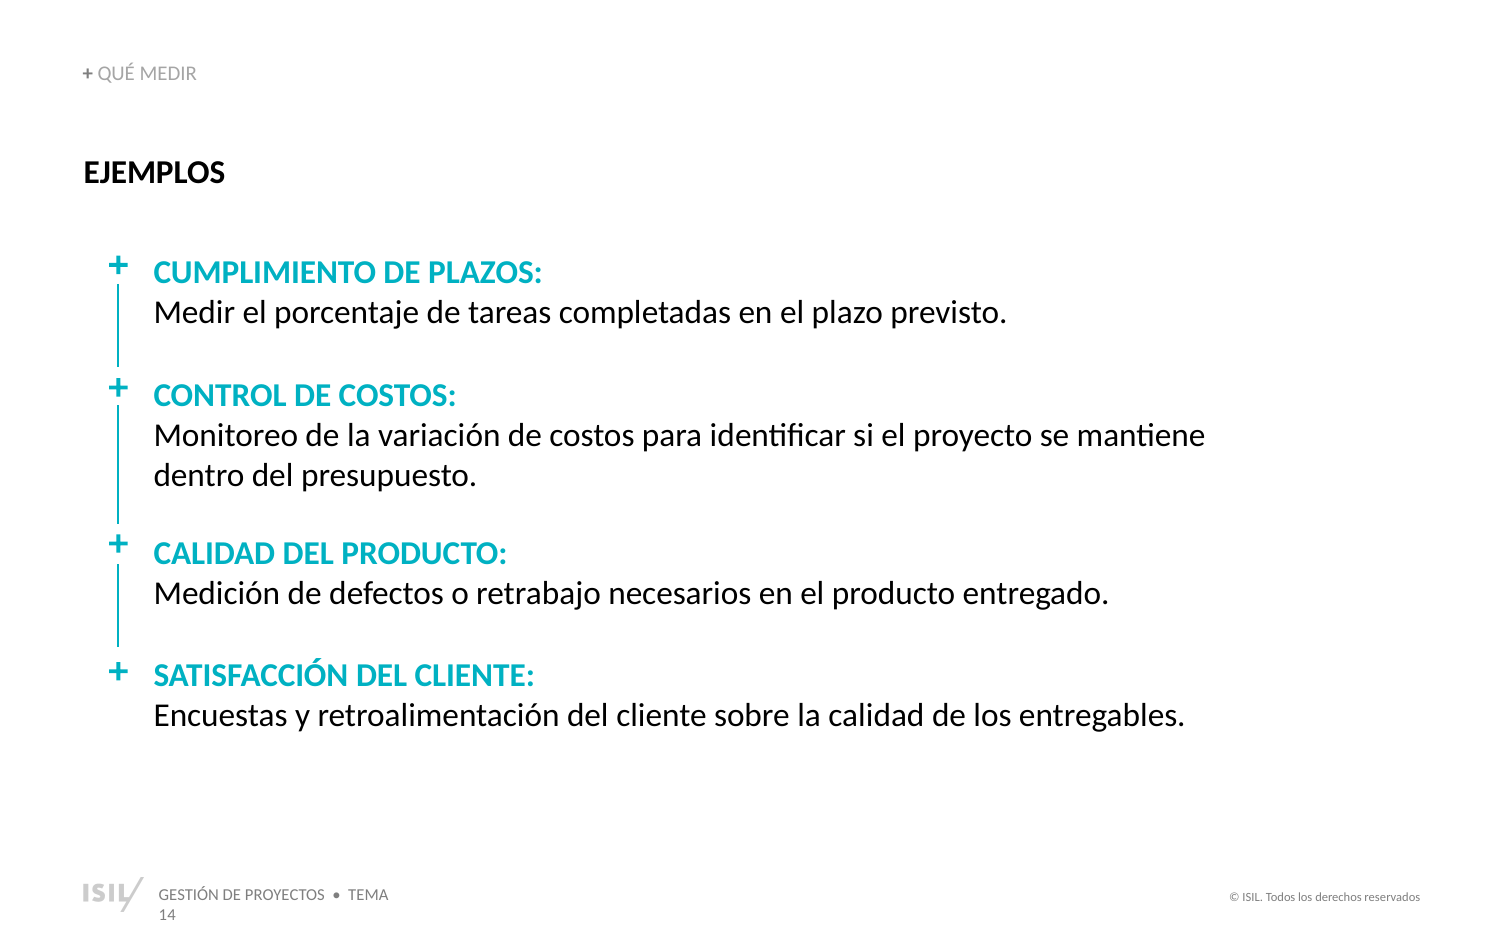

+ QUÉ MEDIR
EJEMPLOS
CUMPLIMIENTO DE PLAZOS:
Medir el porcentaje de tareas completadas en el plazo previsto.

CONTROL DE COSTOS:
Monitoreo de la variación de costos para identificar si el proyecto se mantiene dentro del presupuesto.

CALIDAD DEL PRODUCTO:
Medición de defectos o retrabajo necesarios en el producto entregado.
SATISFACCIÓN DEL CLIENTE:
Encuestas y retroalimentación del cliente sobre la calidad de los entregables.